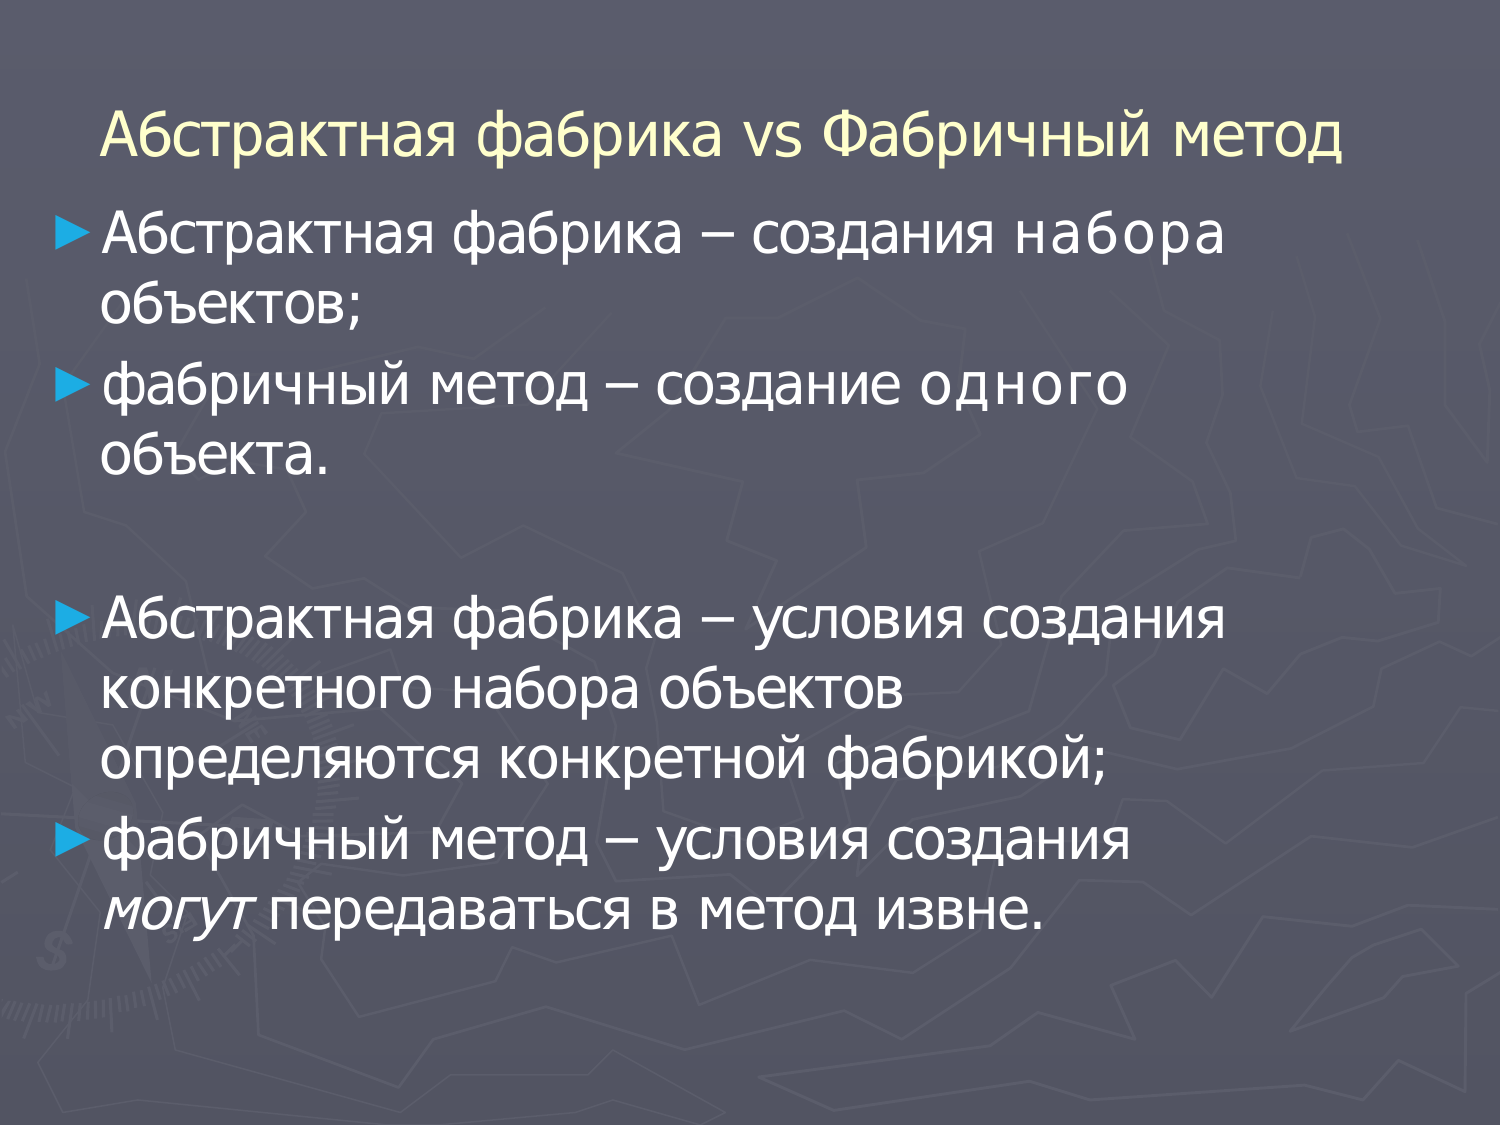

# Абстрактная фабрика vs Фабричный метод
Абстрактная фабрика – создания набора объектов;
фабричный метод – создание одного объекта.

Абстрактная фабрика – условия создания конкретного набора объектов определяются конкретной фабрикой;
фабричный метод – условия создания могут передаваться в метод извне.